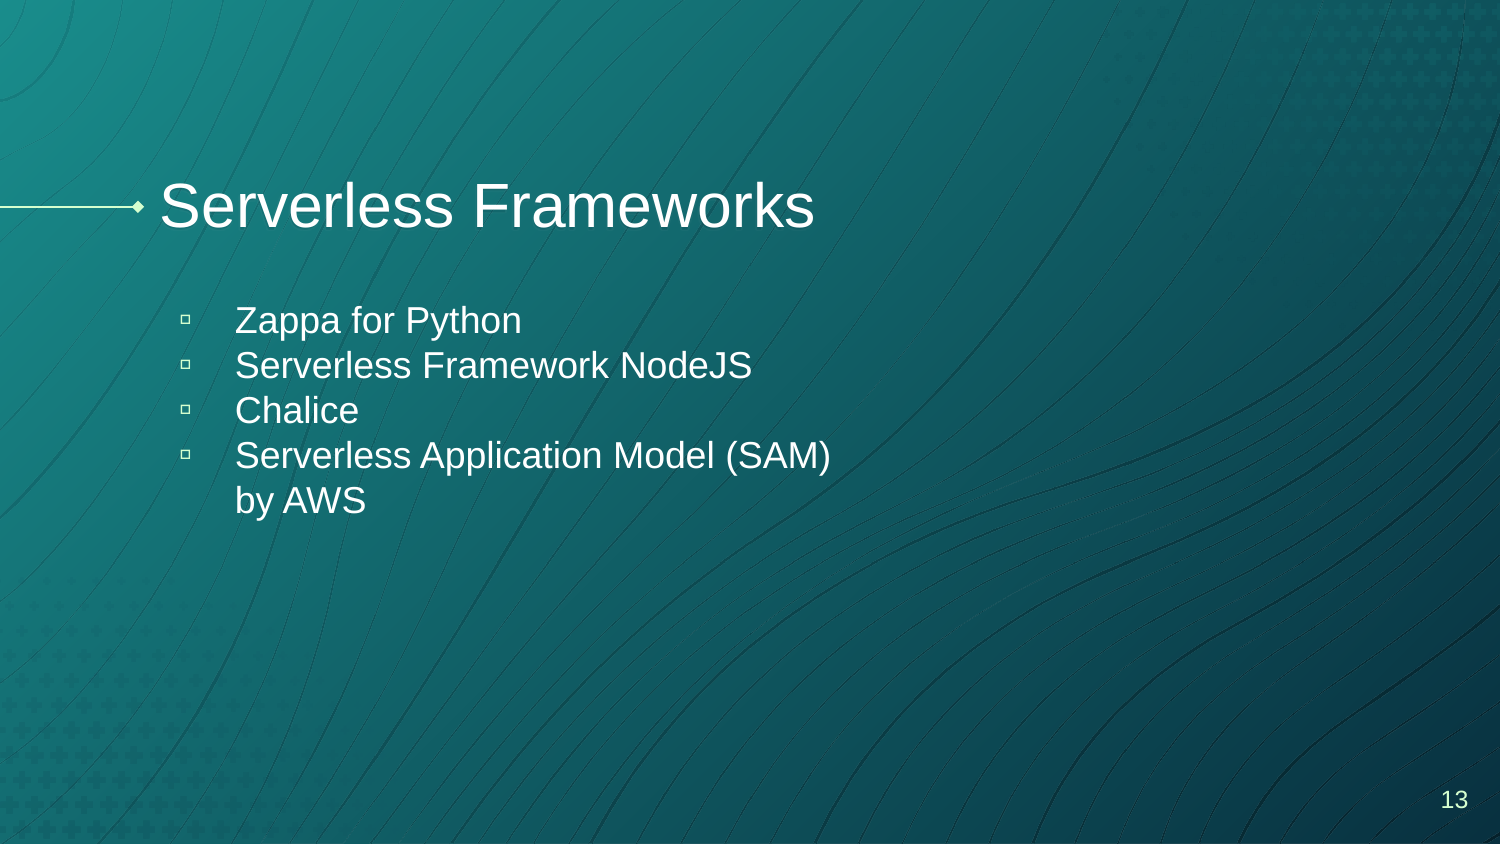

# Serverless Frameworks
Zappa for Python
Serverless Framework NodeJS
Chalice
Serverless Application Model (SAM) by AWS
13